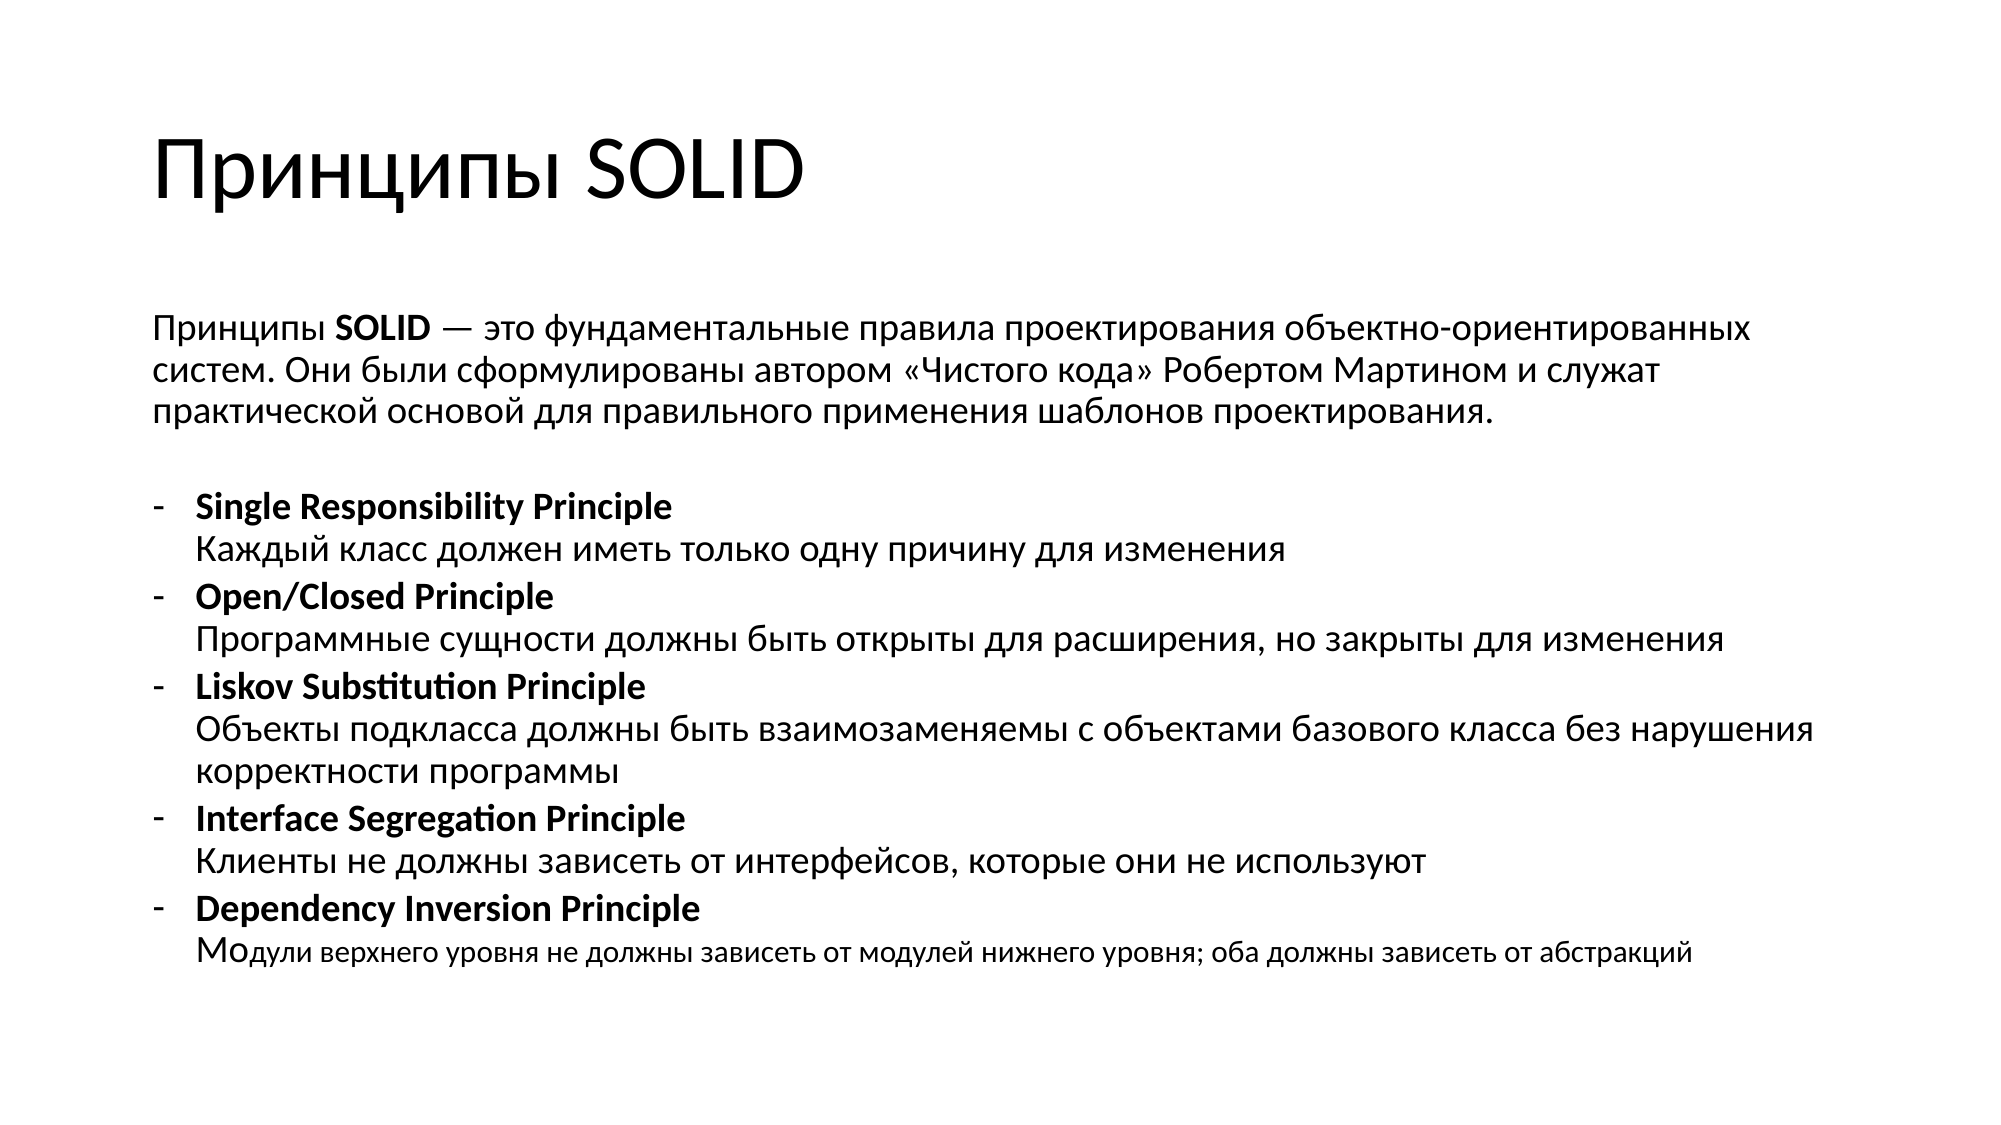

# Принципы SOLID
Принципы SOLID — это фундаментальные правила проектирования объектно-ориентированных систем. Они были сформулированы автором «Чистого кода» Робертом Мартином и служат практической основой для правильного применения шаблонов проектирования.

Single Responsibility Principle
Каждый класс должен иметь только одну причину для изменения
Open/Closed Principle
Программные сущности должны быть открыты для расширения, но закрыты для изменения
Liskov Substitution Principle
Объекты подкласса должны быть взаимозаменяемы с объектами базового класса без нарушения корректности программы
Interface Segregation Principle
Клиенты не должны зависеть от интерфейсов, которые они не используют
Dependency Inversion Principle
Модули верхнего уровня не должны зависеть от модулей нижнего уровня; оба должны зависеть от абстракций